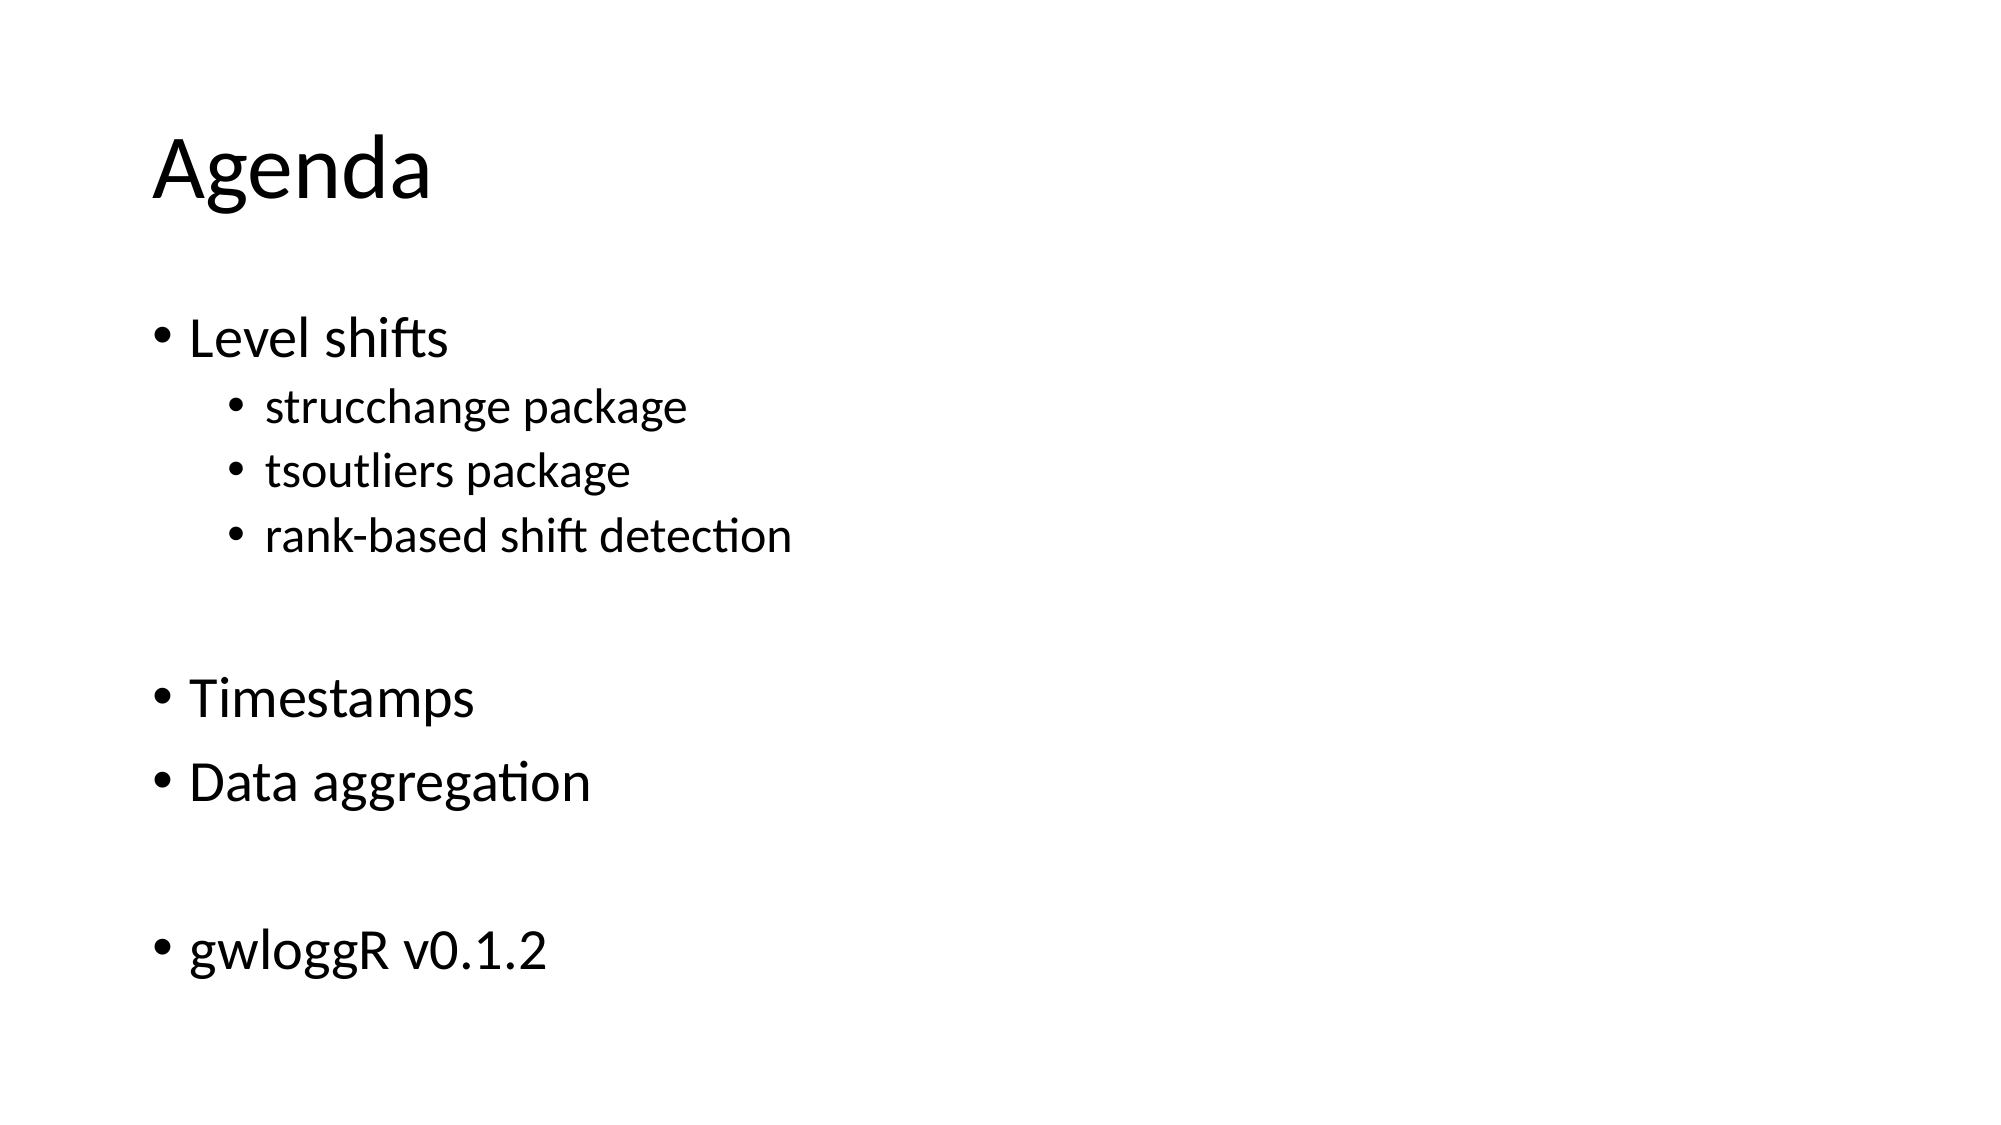

# Agenda
Level shifts
strucchange package
tsoutliers package
rank-based shift detection

Timestamps
Data aggregation

gwloggR v0.1.2